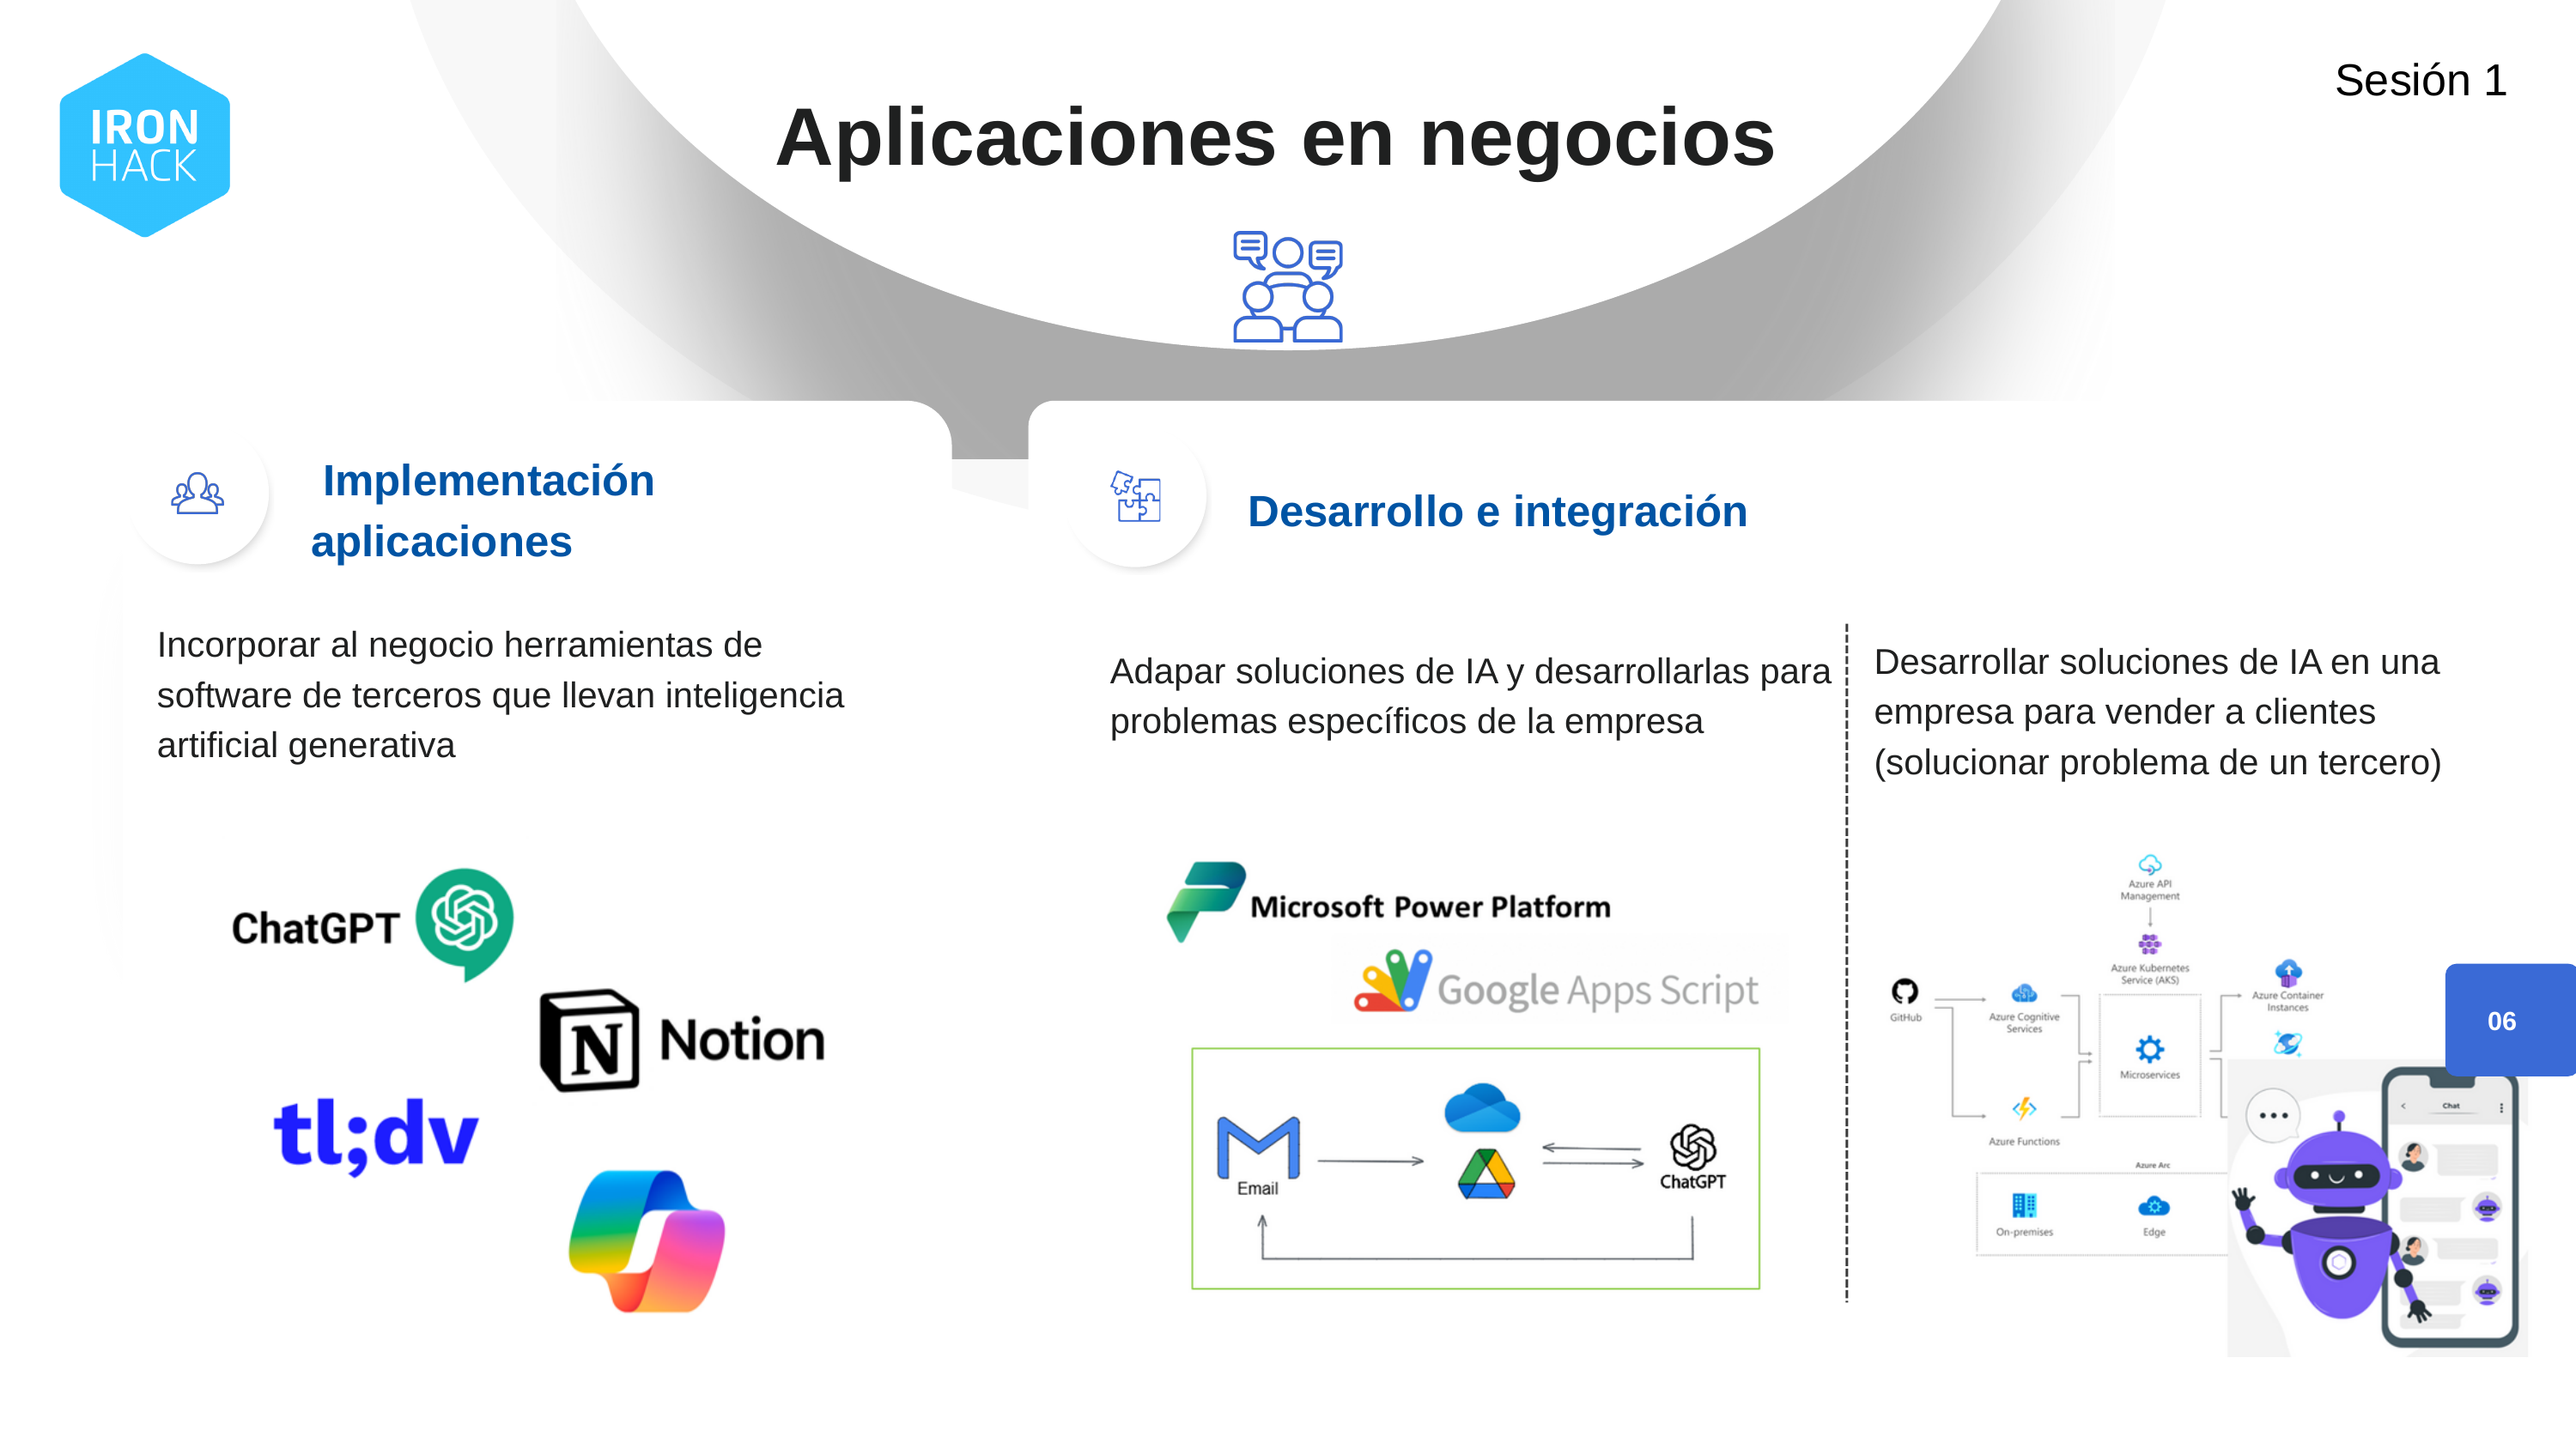

Sesión 1
Aplicaciones en negocios

 Implementación aplicaciones

Desarrollo e integración

Incorporar al negocio herramientas de software de terceros que llevan inteligencia artificial generativa

Desarrollar soluciones de IA en una empresa para vender a clientes (solucionar problema de un tercero)
Adapar soluciones de IA y desarrollarlas para problemas específicos de la empresa

06